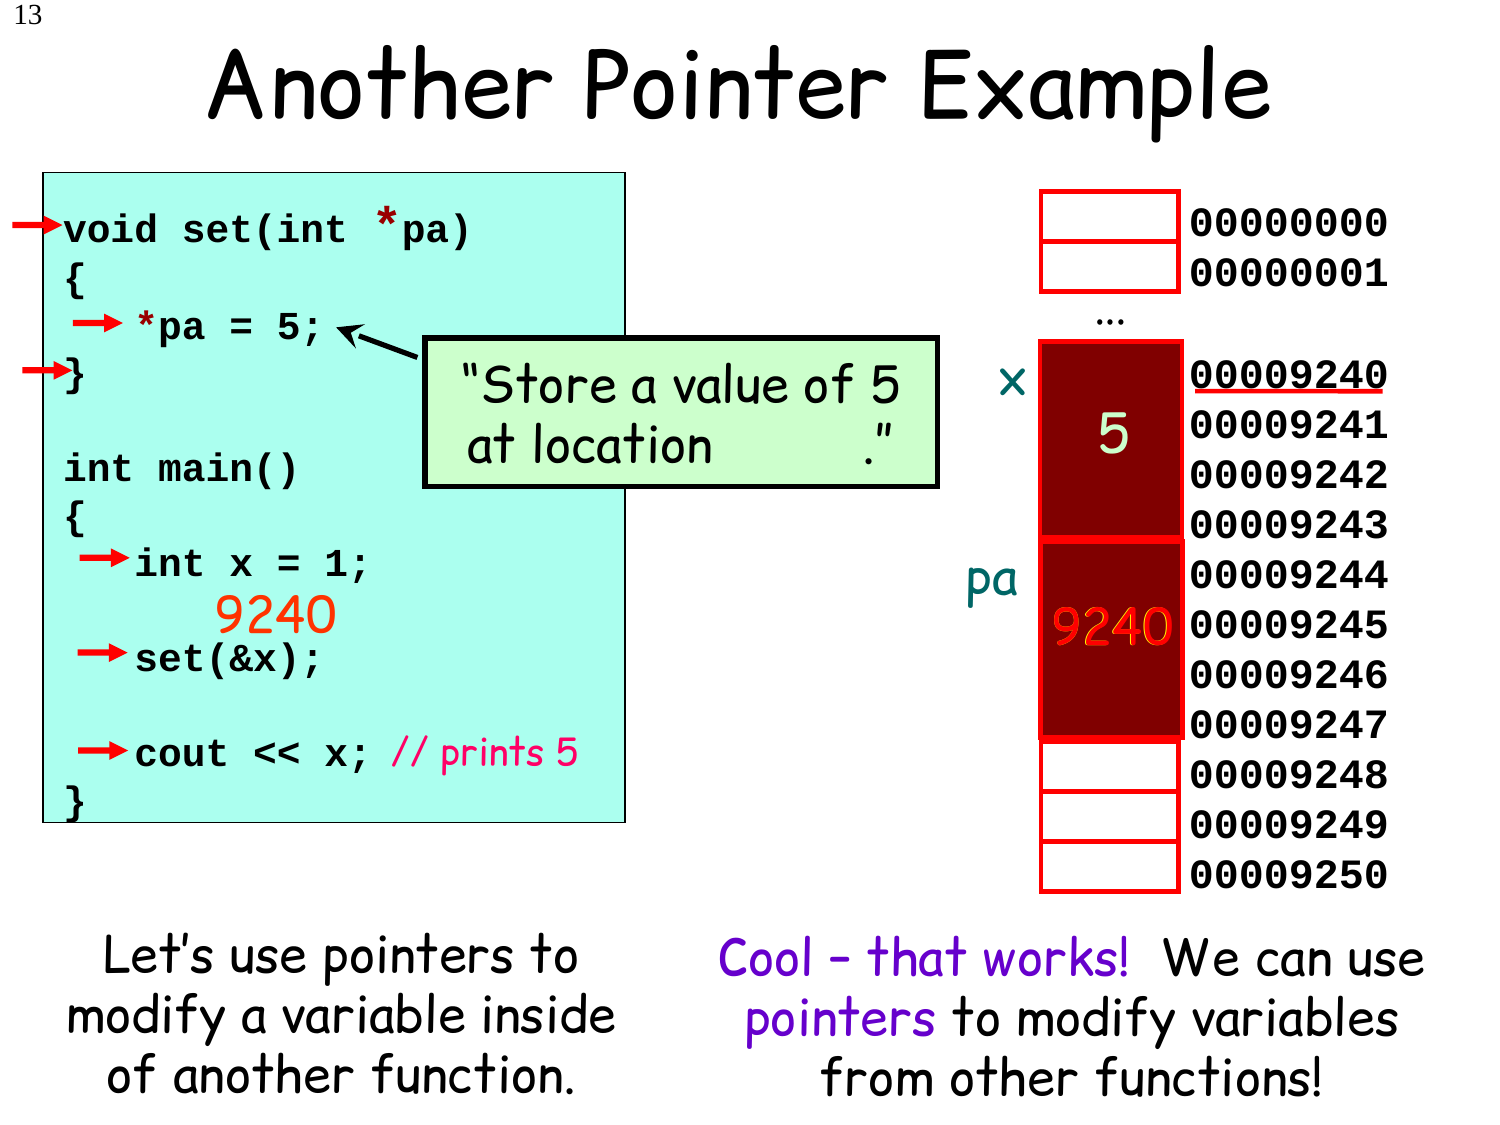

13
Another Pointer Example

void set(int *pa)
{
   *pa = 5;
}

int main()
{
   int x = 1;

   set(&x);

   cout << x;
}
00000000
00000001

…

    x

    1
“Store a value of 5 at location          .”
00009240
00009241
00009242
00009243
00009244
00009245
00009246
00009247
00009248
00009249
00009250

5

 pa

9240
9240
9240

// prints 5

Let’s use pointers to modify a variable inside of another function.
Cool – that works!  We can use pointers to modify variables from other functions!